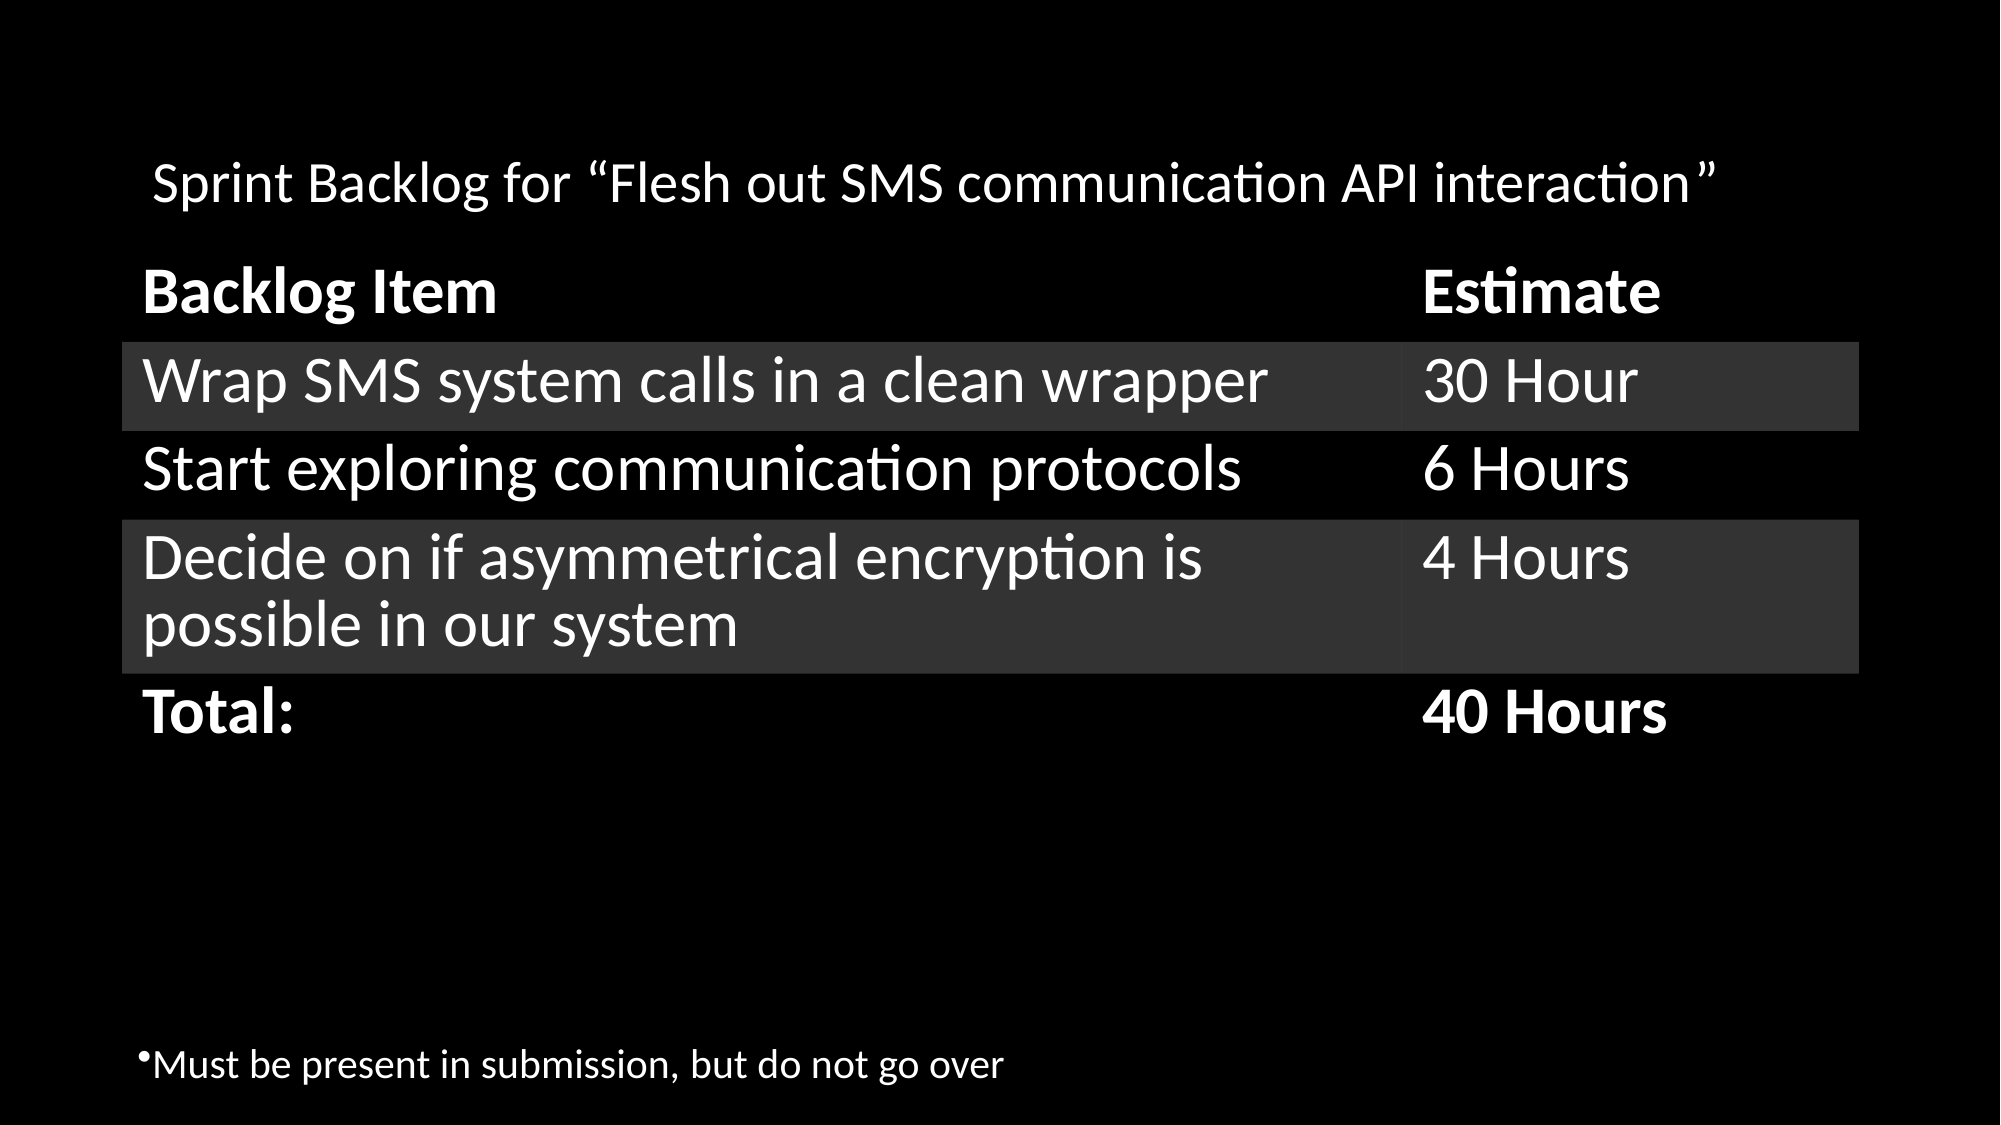

# Sprint Backlog for “Flesh out SMS communication API interaction”
| Backlog Item | Estimate |
| --- | --- |
| Wrap SMS system calls in a clean wrapper | 30 Hour |
| Start exploring communication protocols | 6 Hours |
| Decide on if asymmetrical encryption is possible in our system | 4 Hours |
| Total: | 40 Hours |
Must be present in submission, but do not go over​